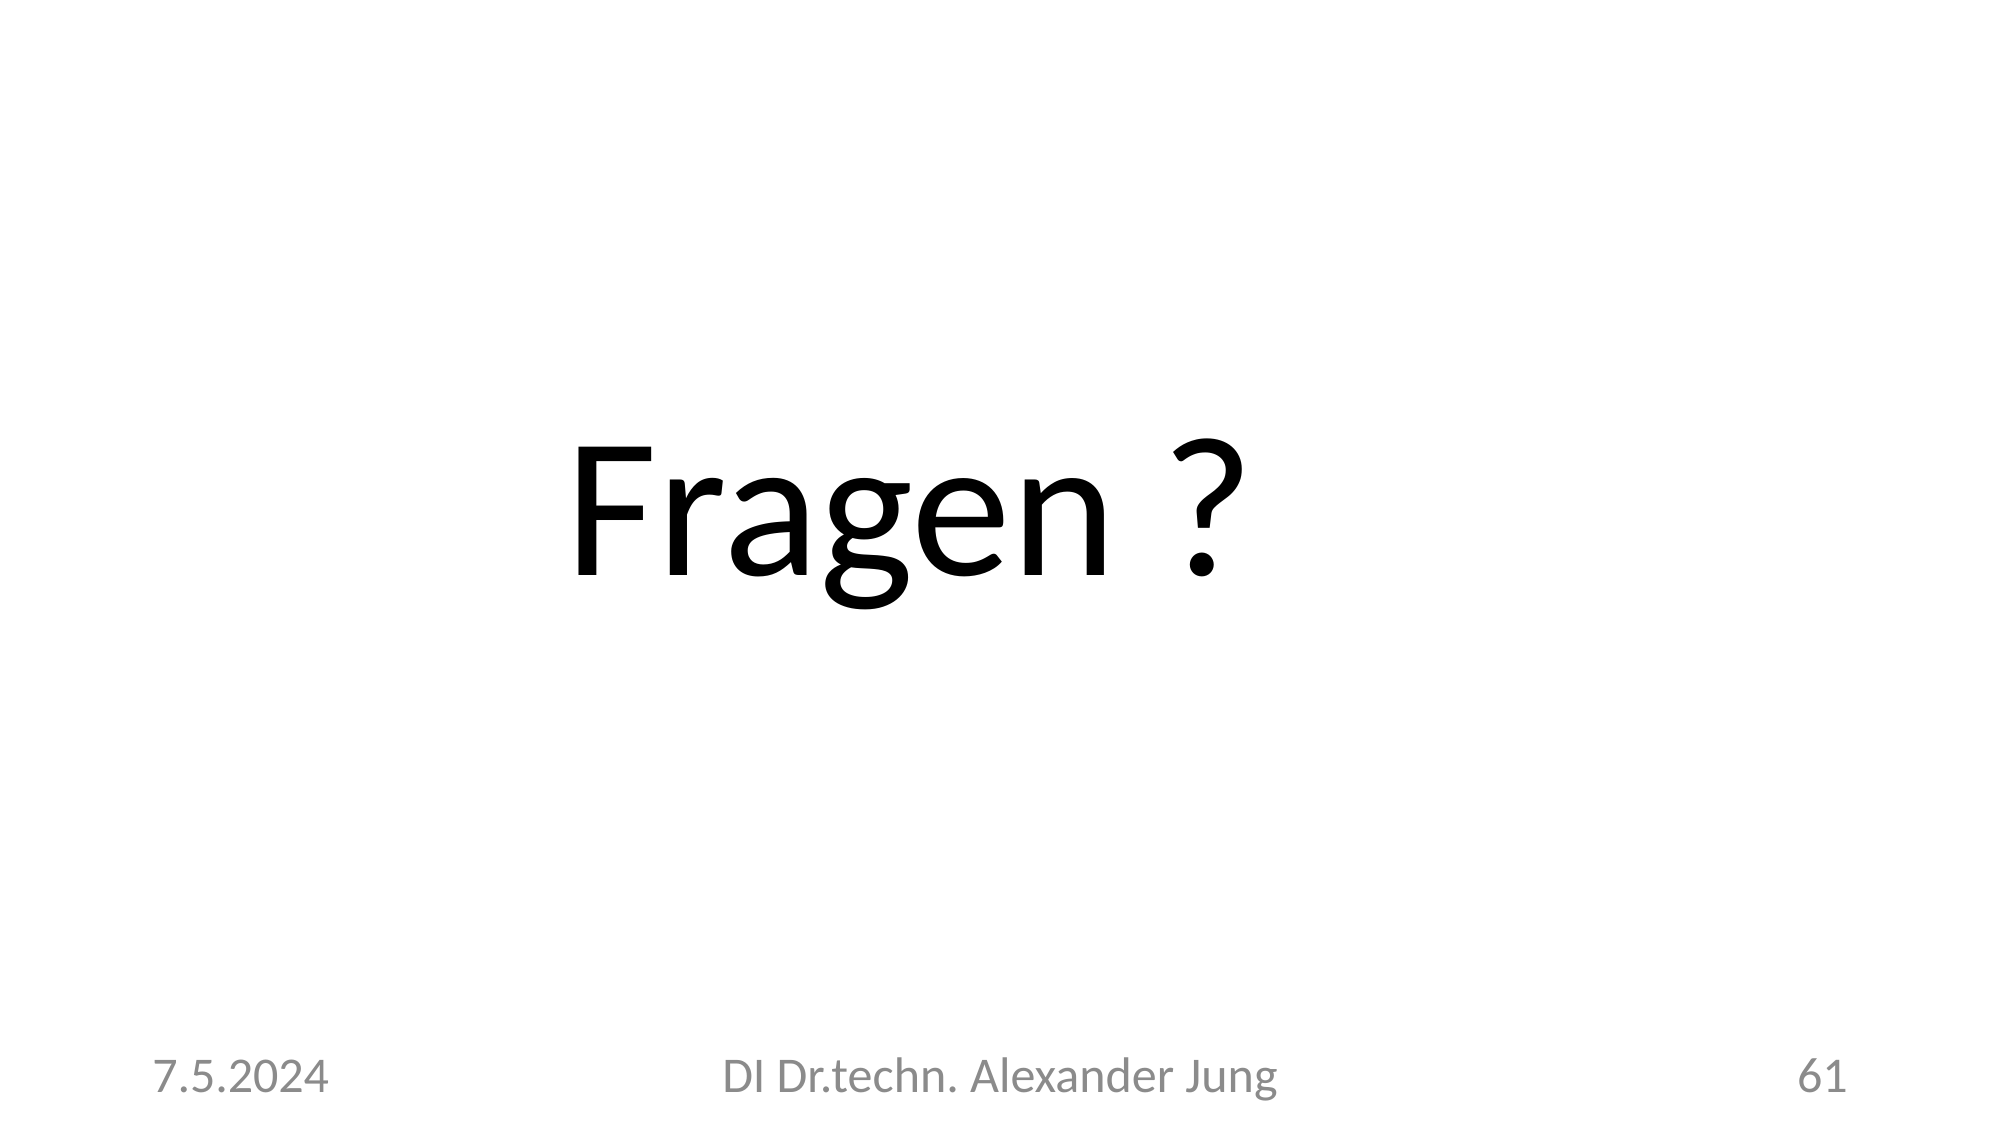

Fragen ?
7.5.2024
DI Dr.techn. Alexander Jung
61